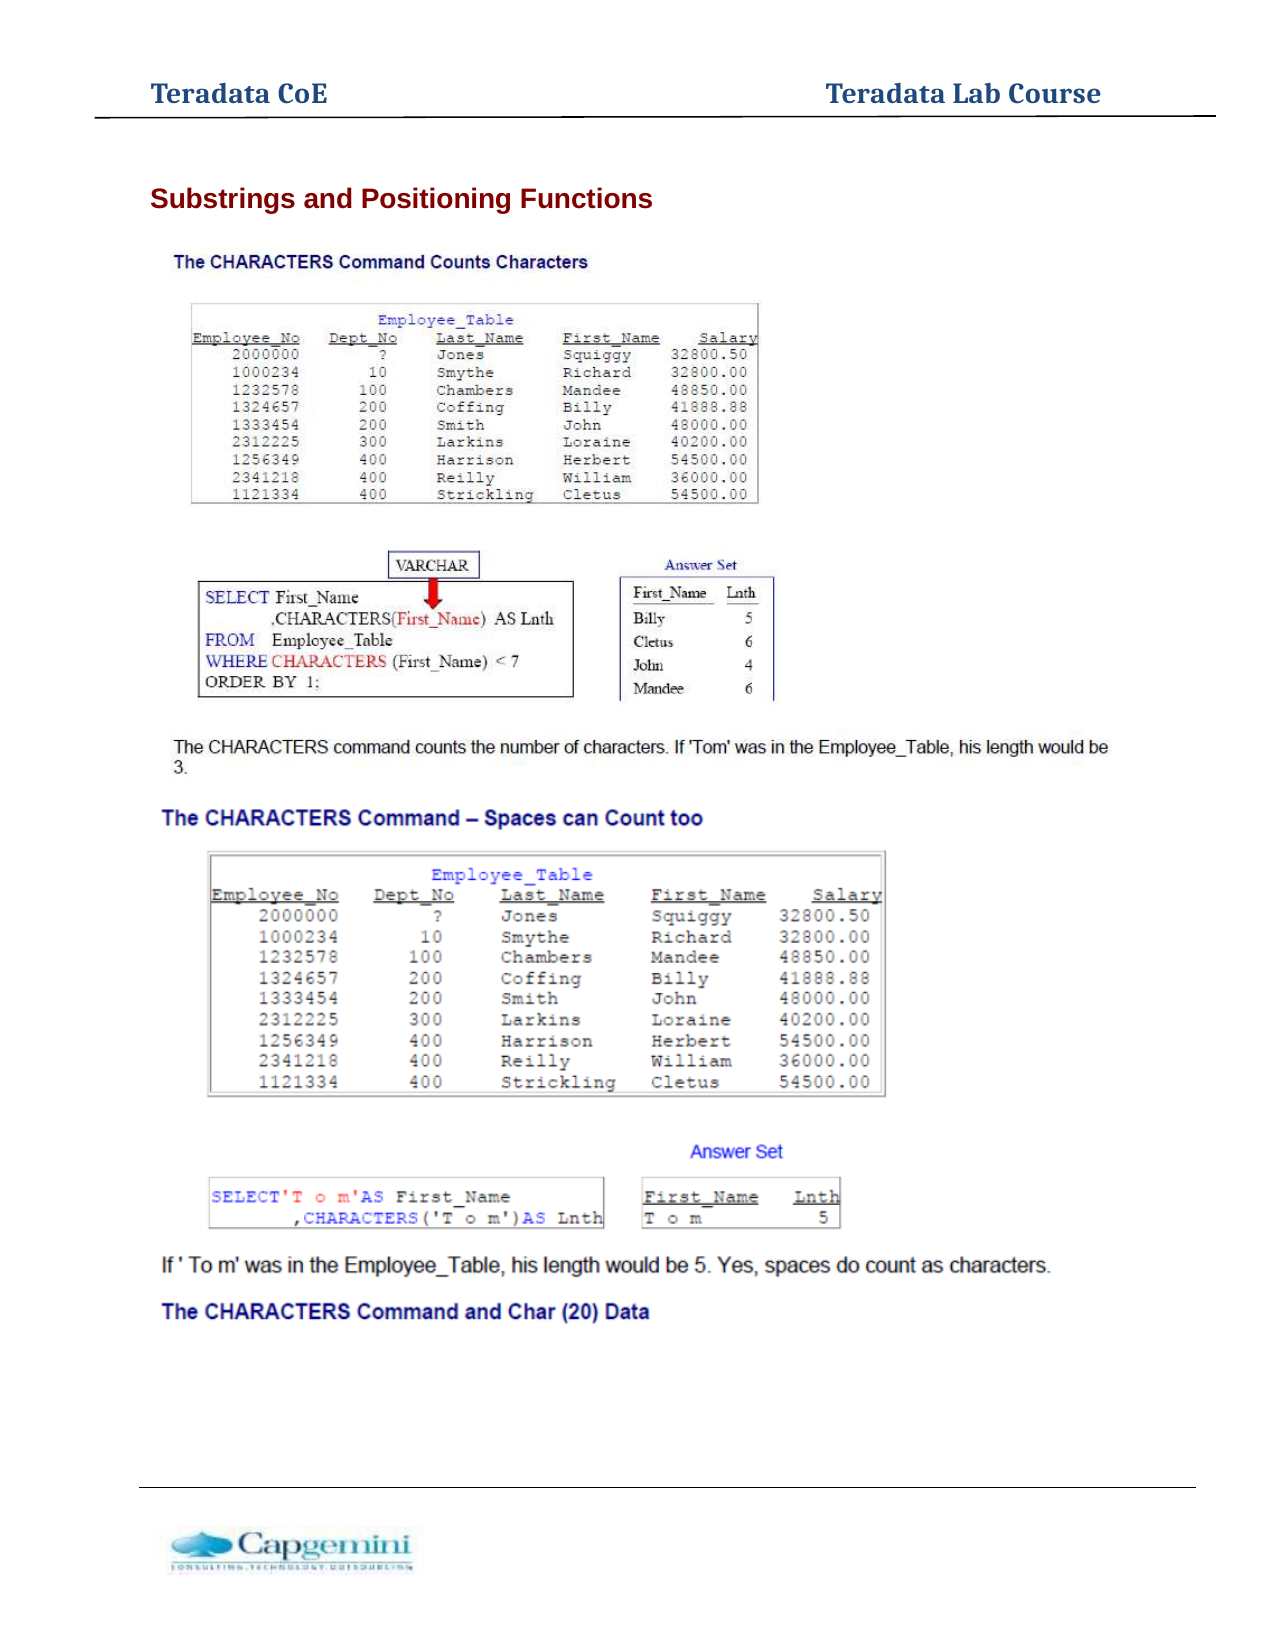

Teradata CoE
Teradata Lab Course

Substrings and Positioning Functions